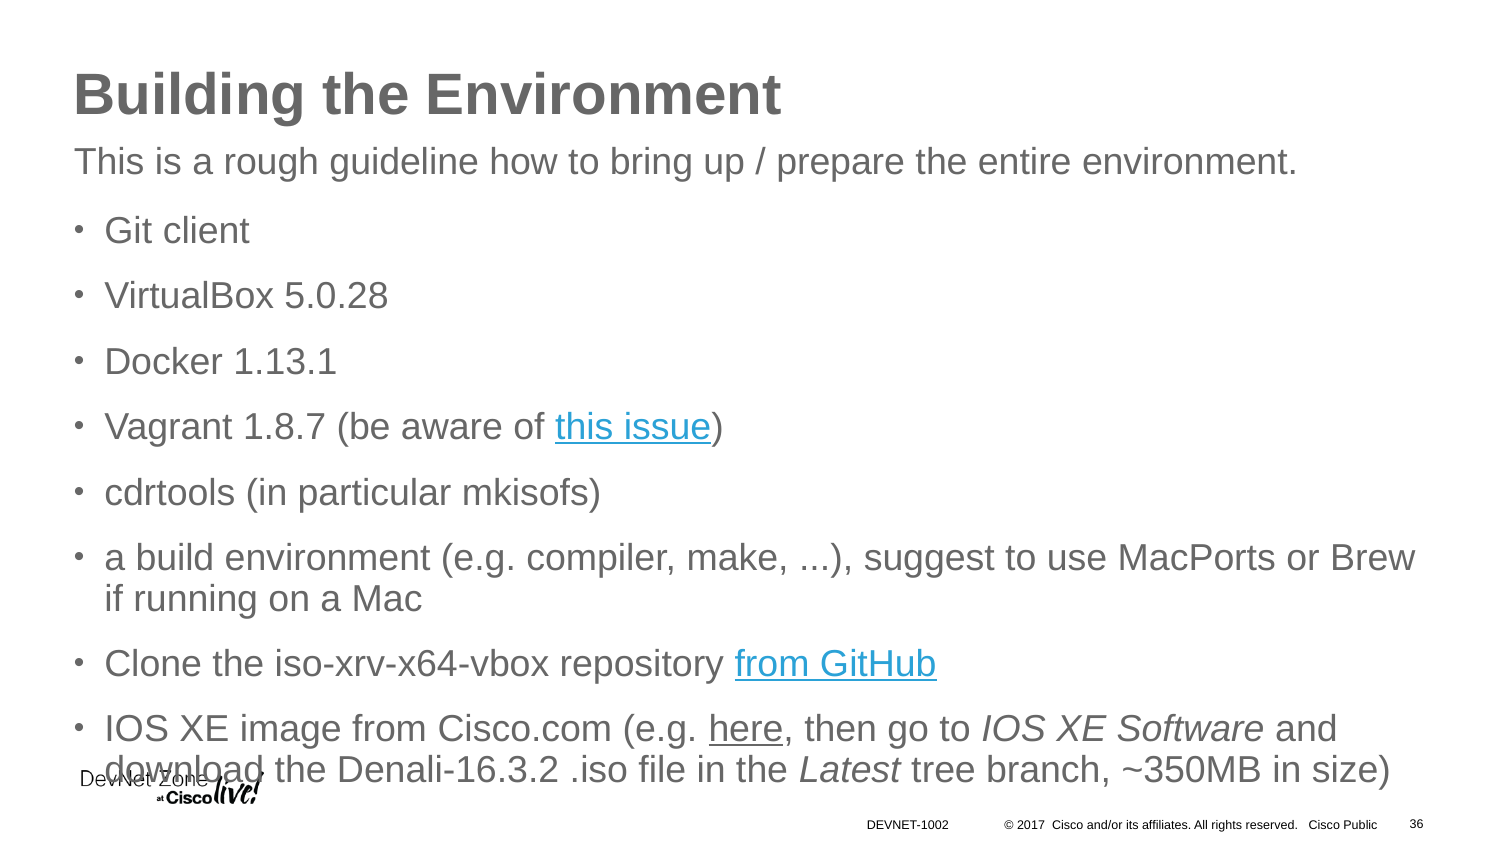

# Building the Environment
This is a rough guideline how to bring up / prepare the entire environment.

Git client
VirtualBox 5.0.28
Docker 1.13.1
Vagrant 1.8.7 (be aware of this issue)
cdrtools (in particular mkisofs)
a build environment (e.g. compiler, make, ...), suggest to use MacPorts or Brew if running on a Mac
Clone the iso-xrv-x64-vbox repository from GitHub
IOS XE image from Cisco.com (e.g. here, then go to IOS XE Software and download the Denali-16.3.2 .iso file in the Latest tree branch, ~350MB in size)

36
DEVNET-1002